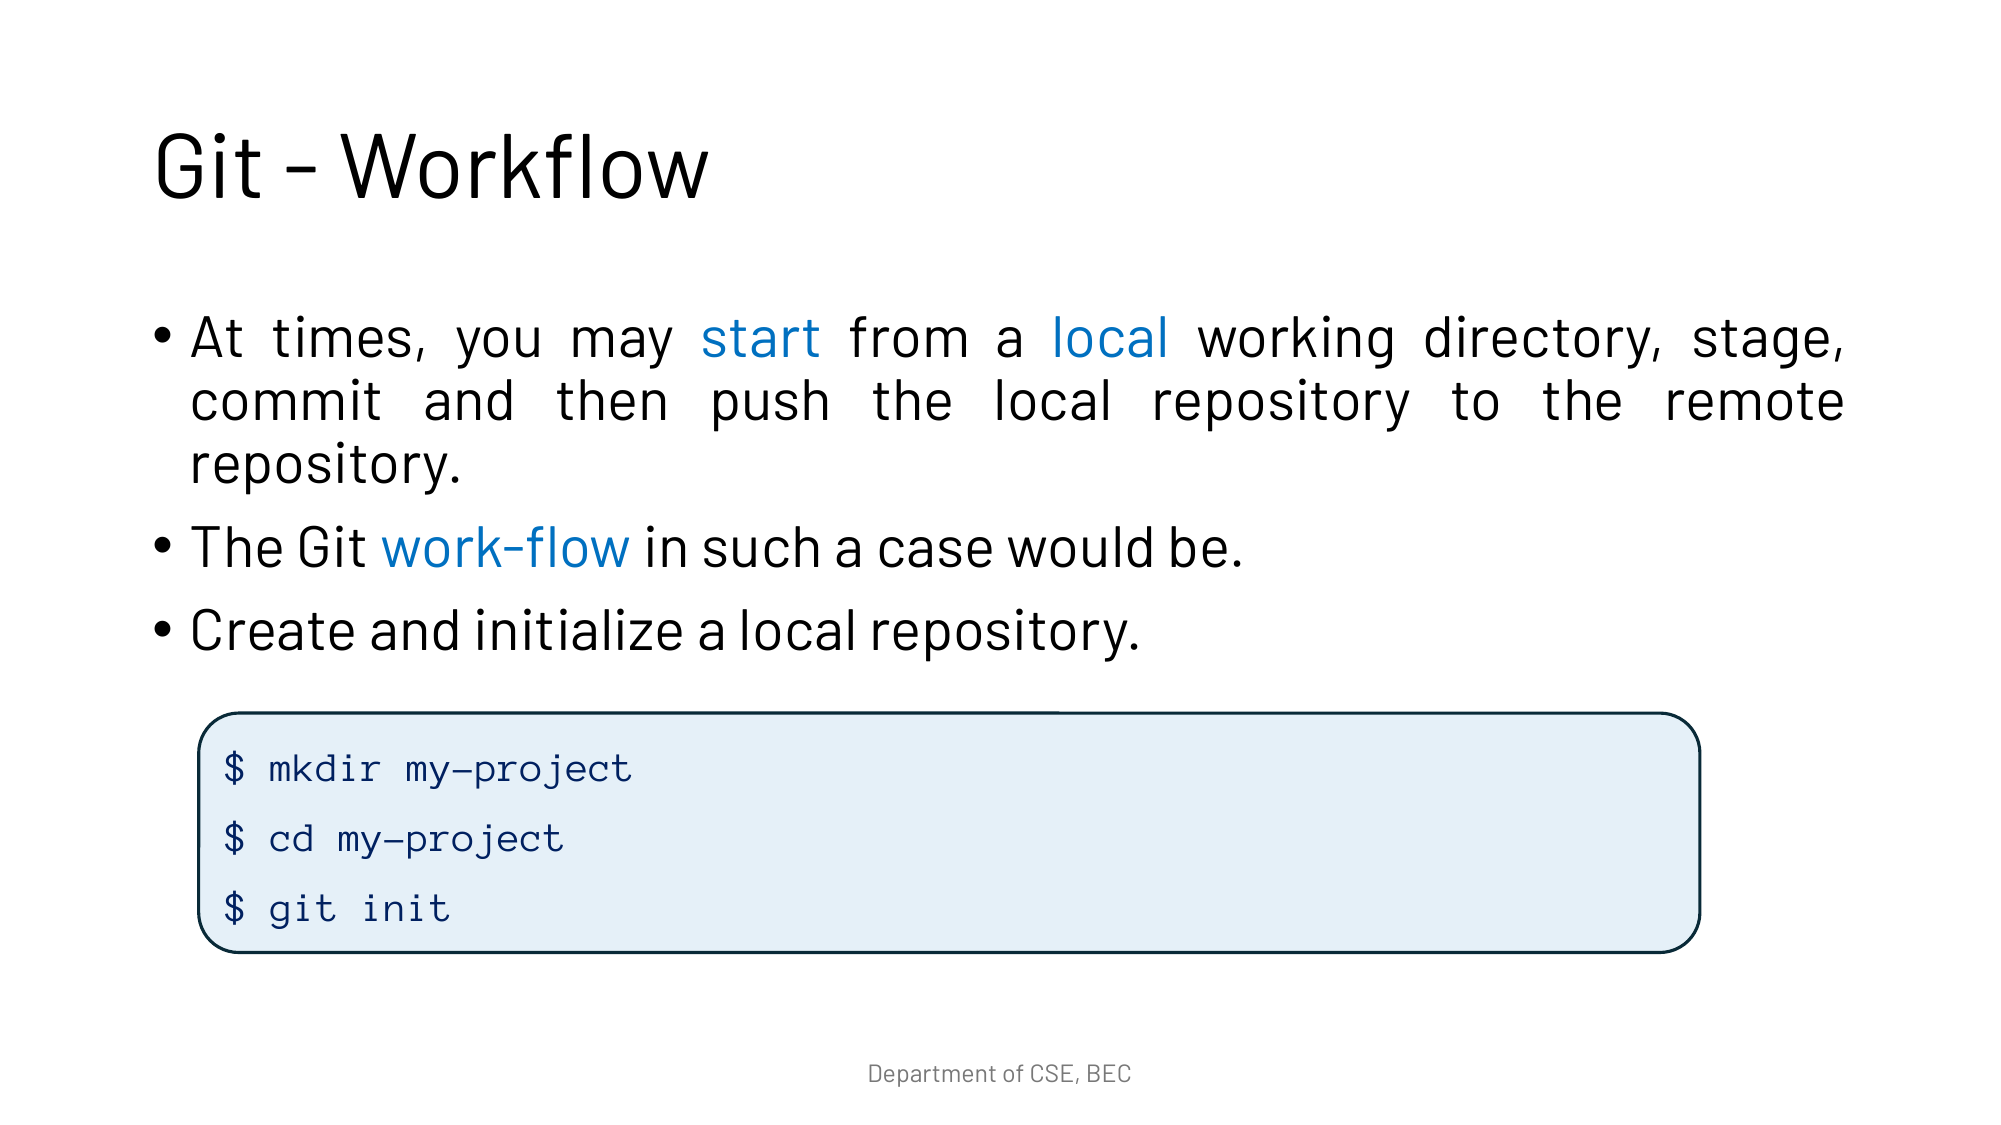

# Git - Workflow
At times, you may start from a local working directory, stage, commit and then push the local repository to the remote repository.
The Git work-flow in such a case would be.
Create and initialize a local repository.

$ mkdir my-project
$ cd my-project
$ git init
Department of CSE, BEC